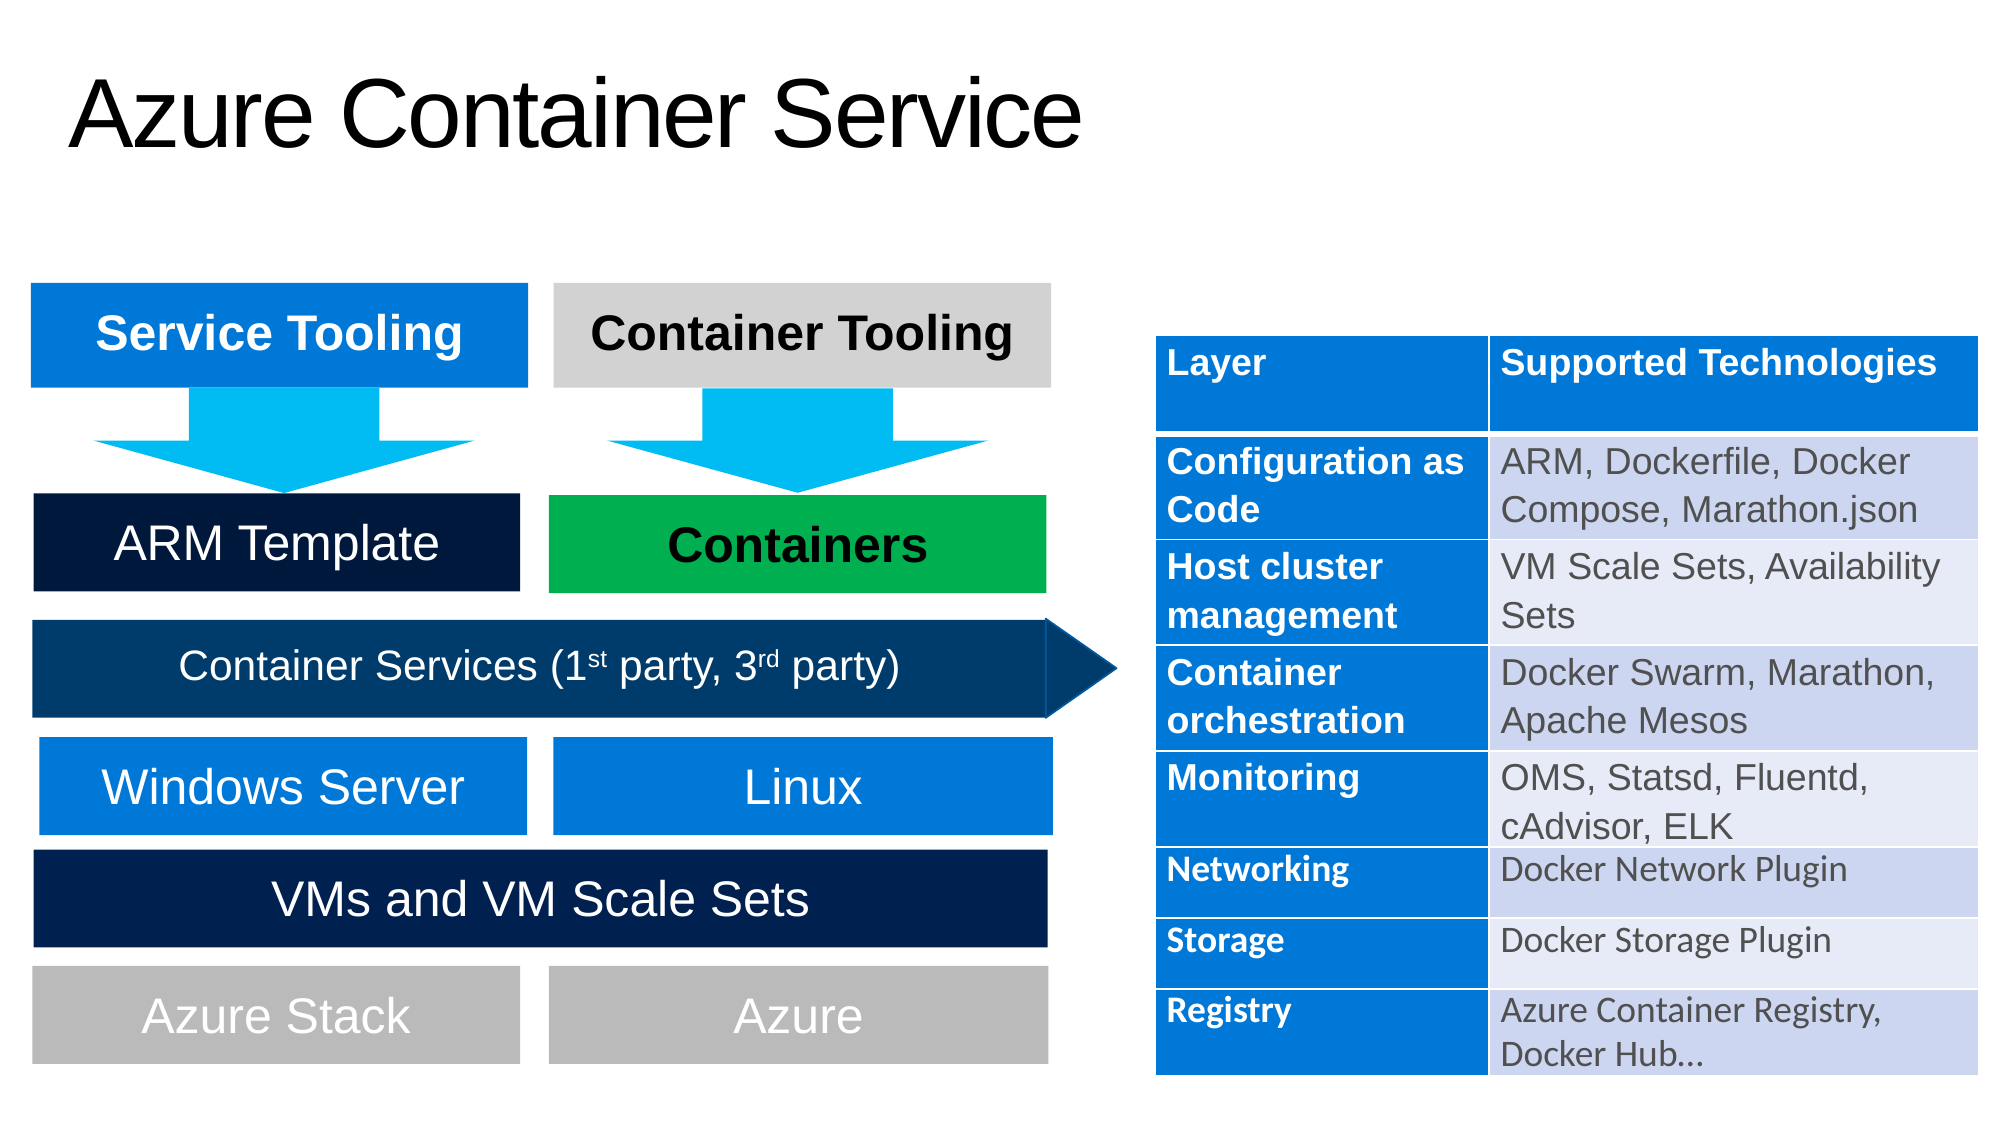

# Azure Container Service
Service Tooling
Container Tooling
| Layer | Supported Technologies |
| --- | --- |
| Configuration as Code | ARM, Dockerfile, Docker Compose, Marathon.json |
| Host cluster management | VM Scale Sets, Availability Sets |
| Container orchestration | Docker Swarm, Marathon, Apache Mesos |
| Monitoring | OMS, Statsd, Fluentd, cAdvisor, ELK |
| Networking | Docker Network Plugin |
| Storage | Docker Storage Plugin |
| Registry | Azure Container Registry, Docker Hub… |

ARM Template
Containers
Container Services (1st party, 3rd party)

Windows Server
Linux
VMs and VM Scale Sets
Azure Stack
Azure